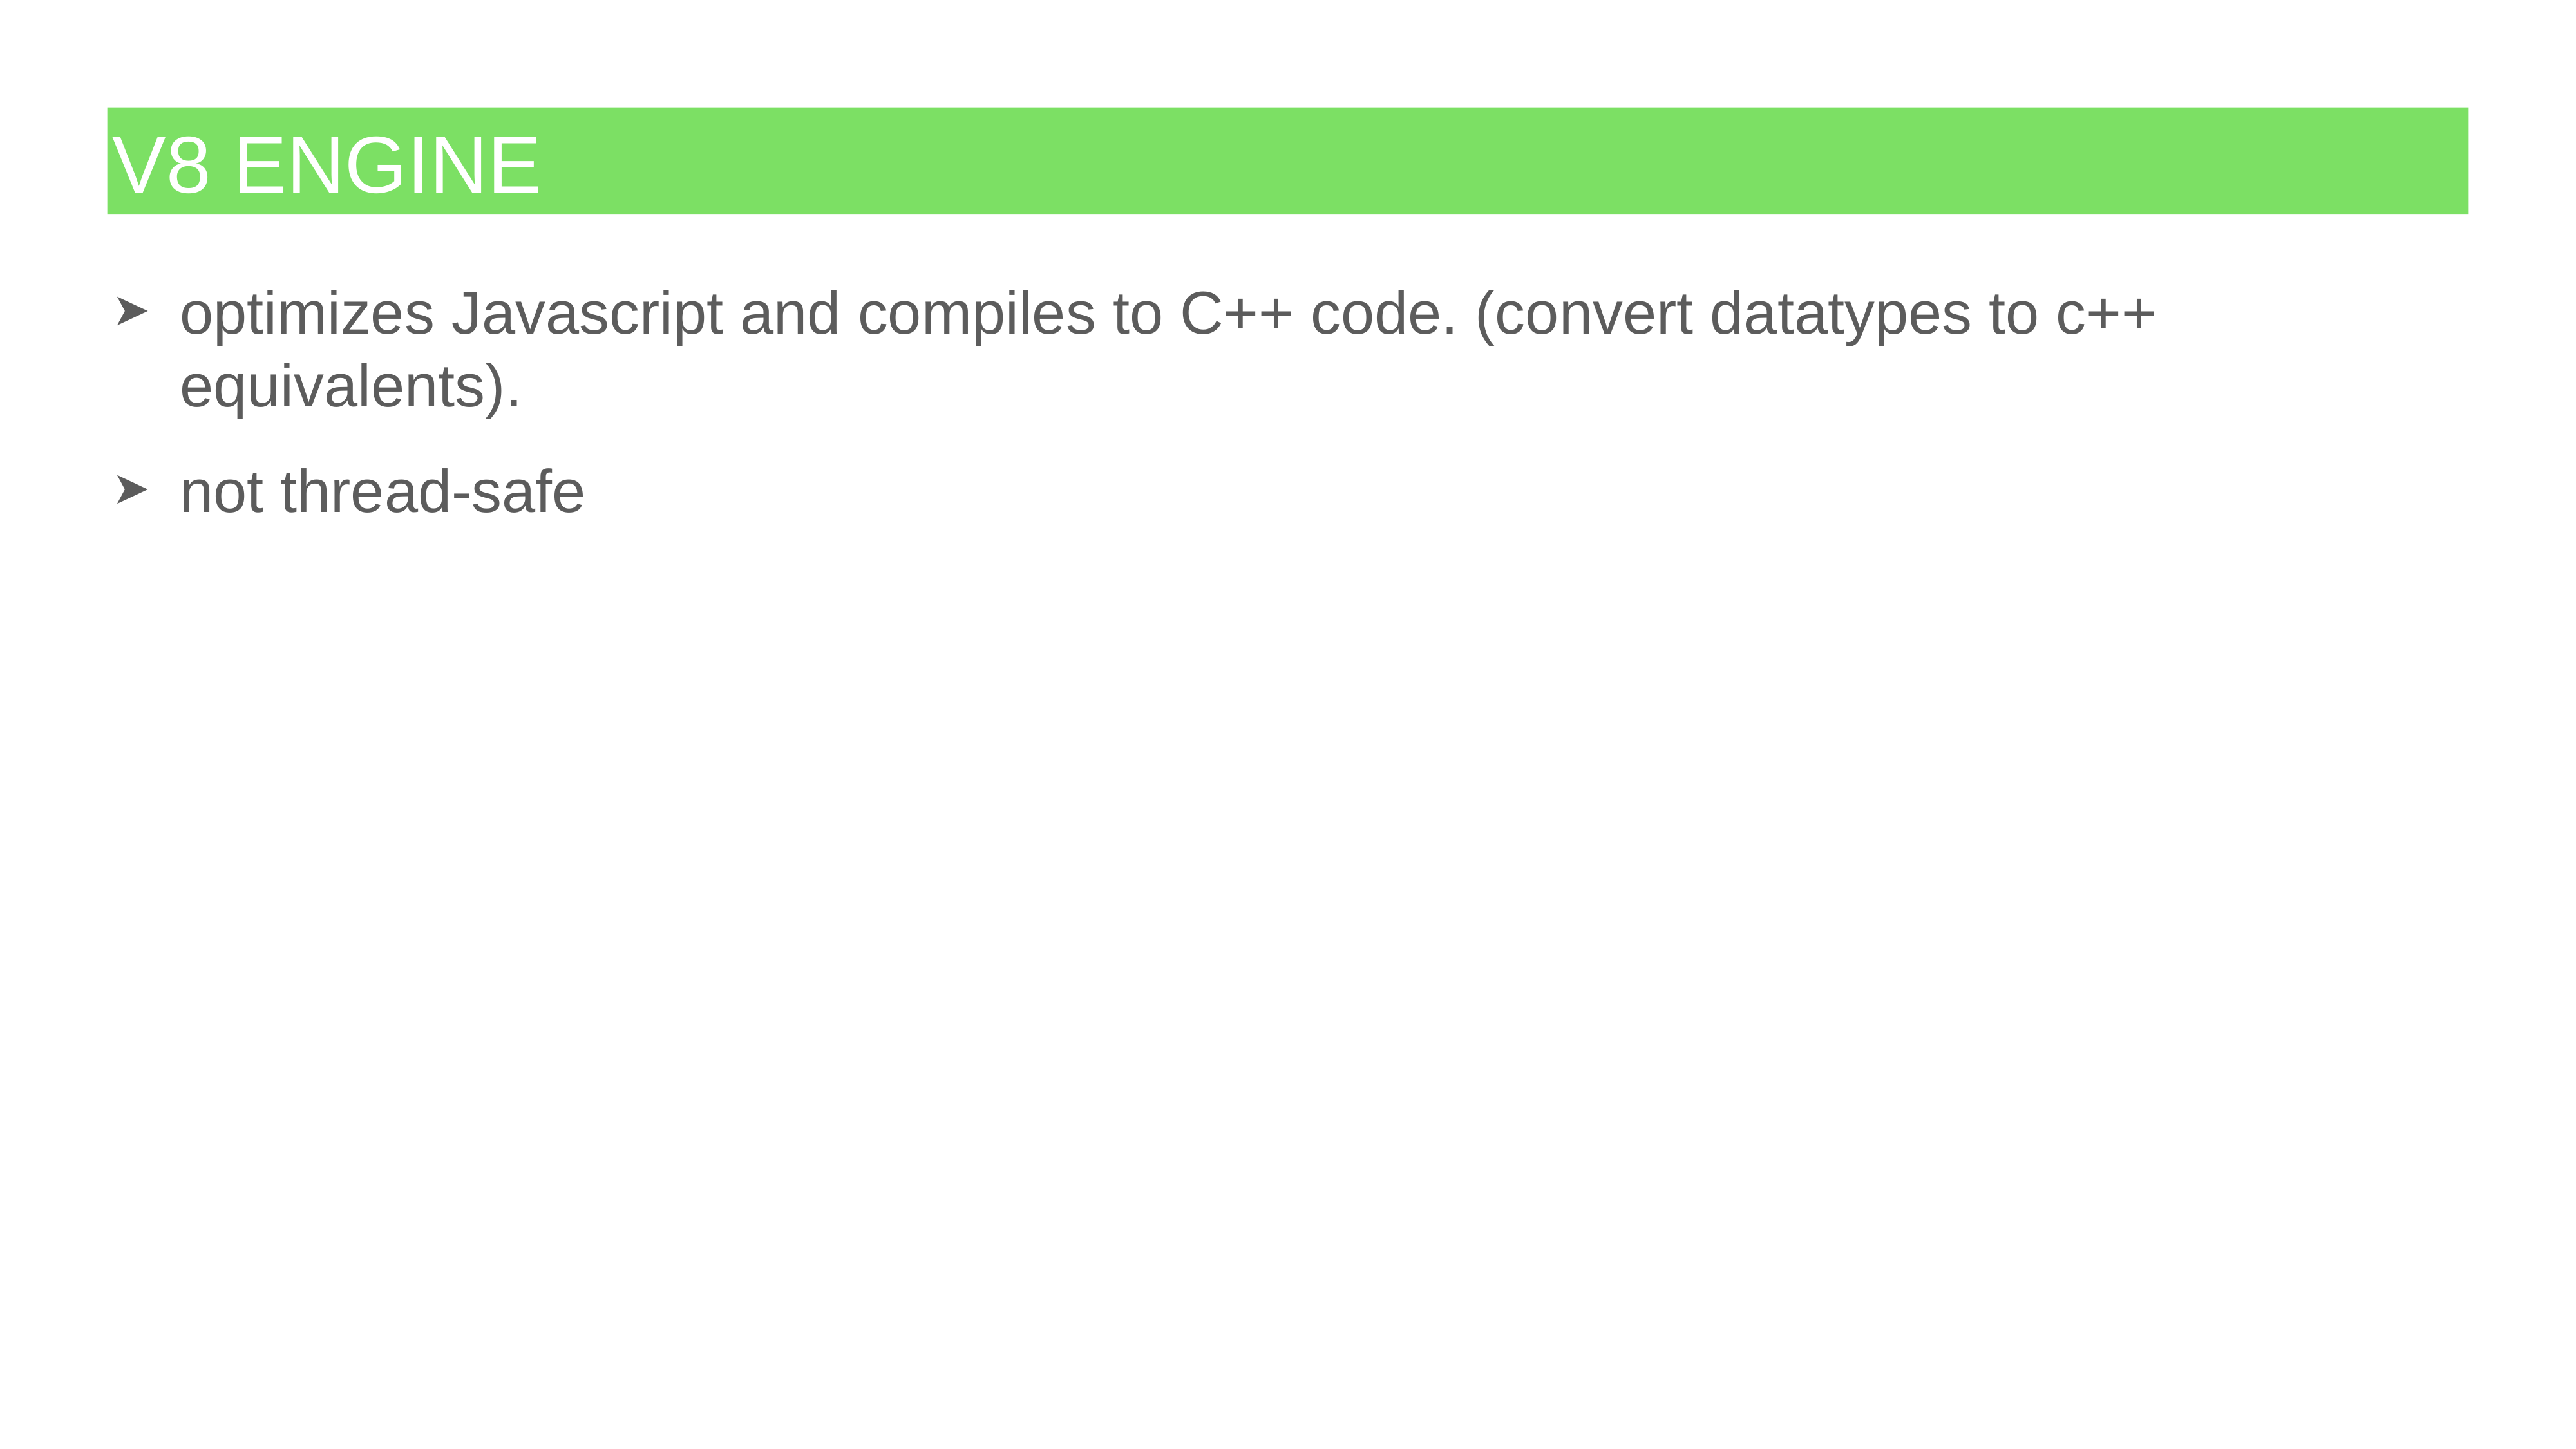

# v8 engine

optimizes Javascript and compiles to C++ code. (convert datatypes to c++ equivalents).
not thread-safe